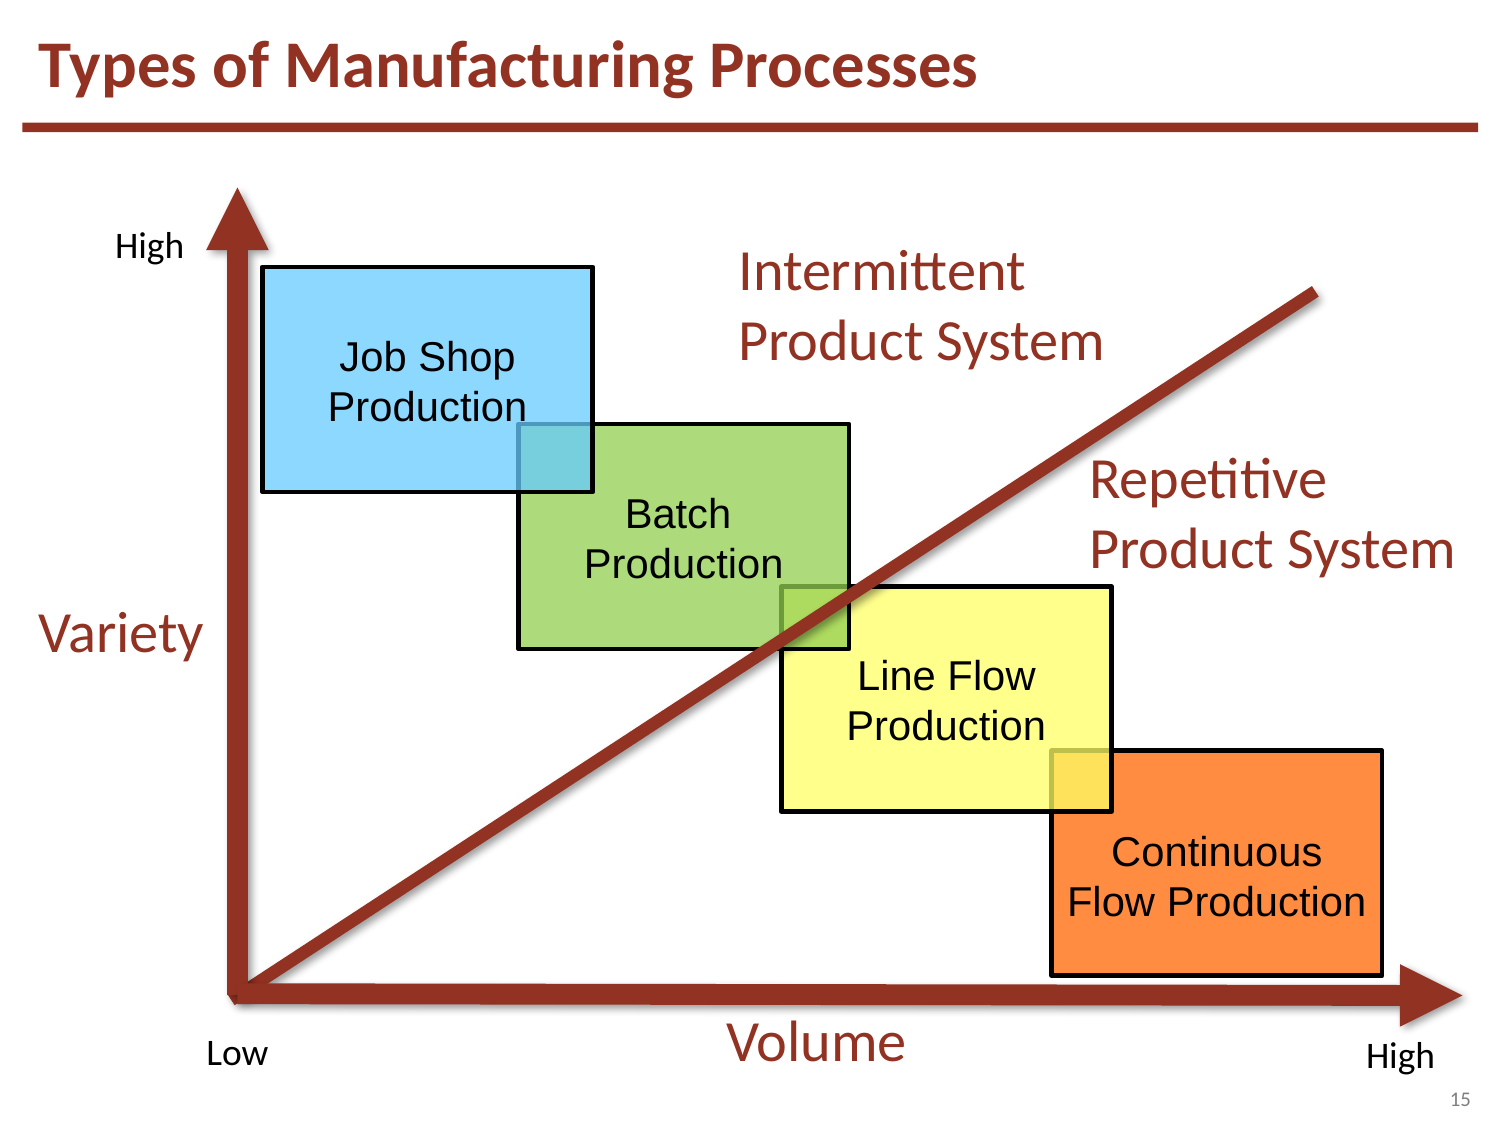

# Types of Manufacturing Processes
High
Intermittent Product System
Job Shop Production
Batch
Production
Repetitive Product System
Line Flow Production
Variety
Continuous Flow Production
Volume
Low
High